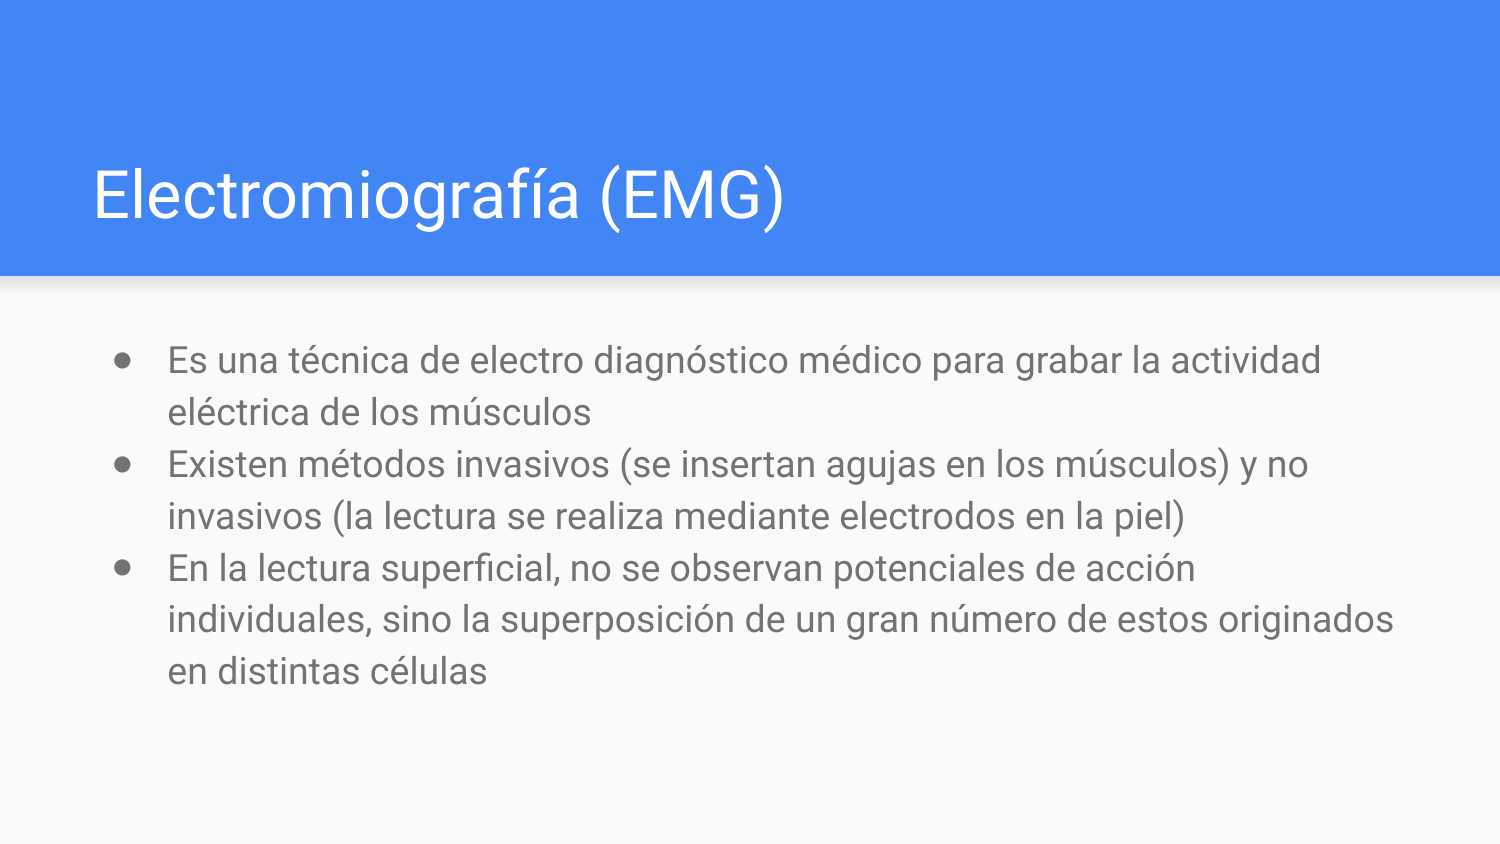

# Electromiografía (EMG)
Es una técnica de electro diagnóstico médico para grabar la actividad eléctrica de los músculos
Existen métodos invasivos (se insertan agujas en los músculos) y no invasivos (la lectura se realiza mediante electrodos en la piel)
En la lectura superficial, no se observan potenciales de acción individuales, sino la superposición de un gran número de estos originados en distintas células